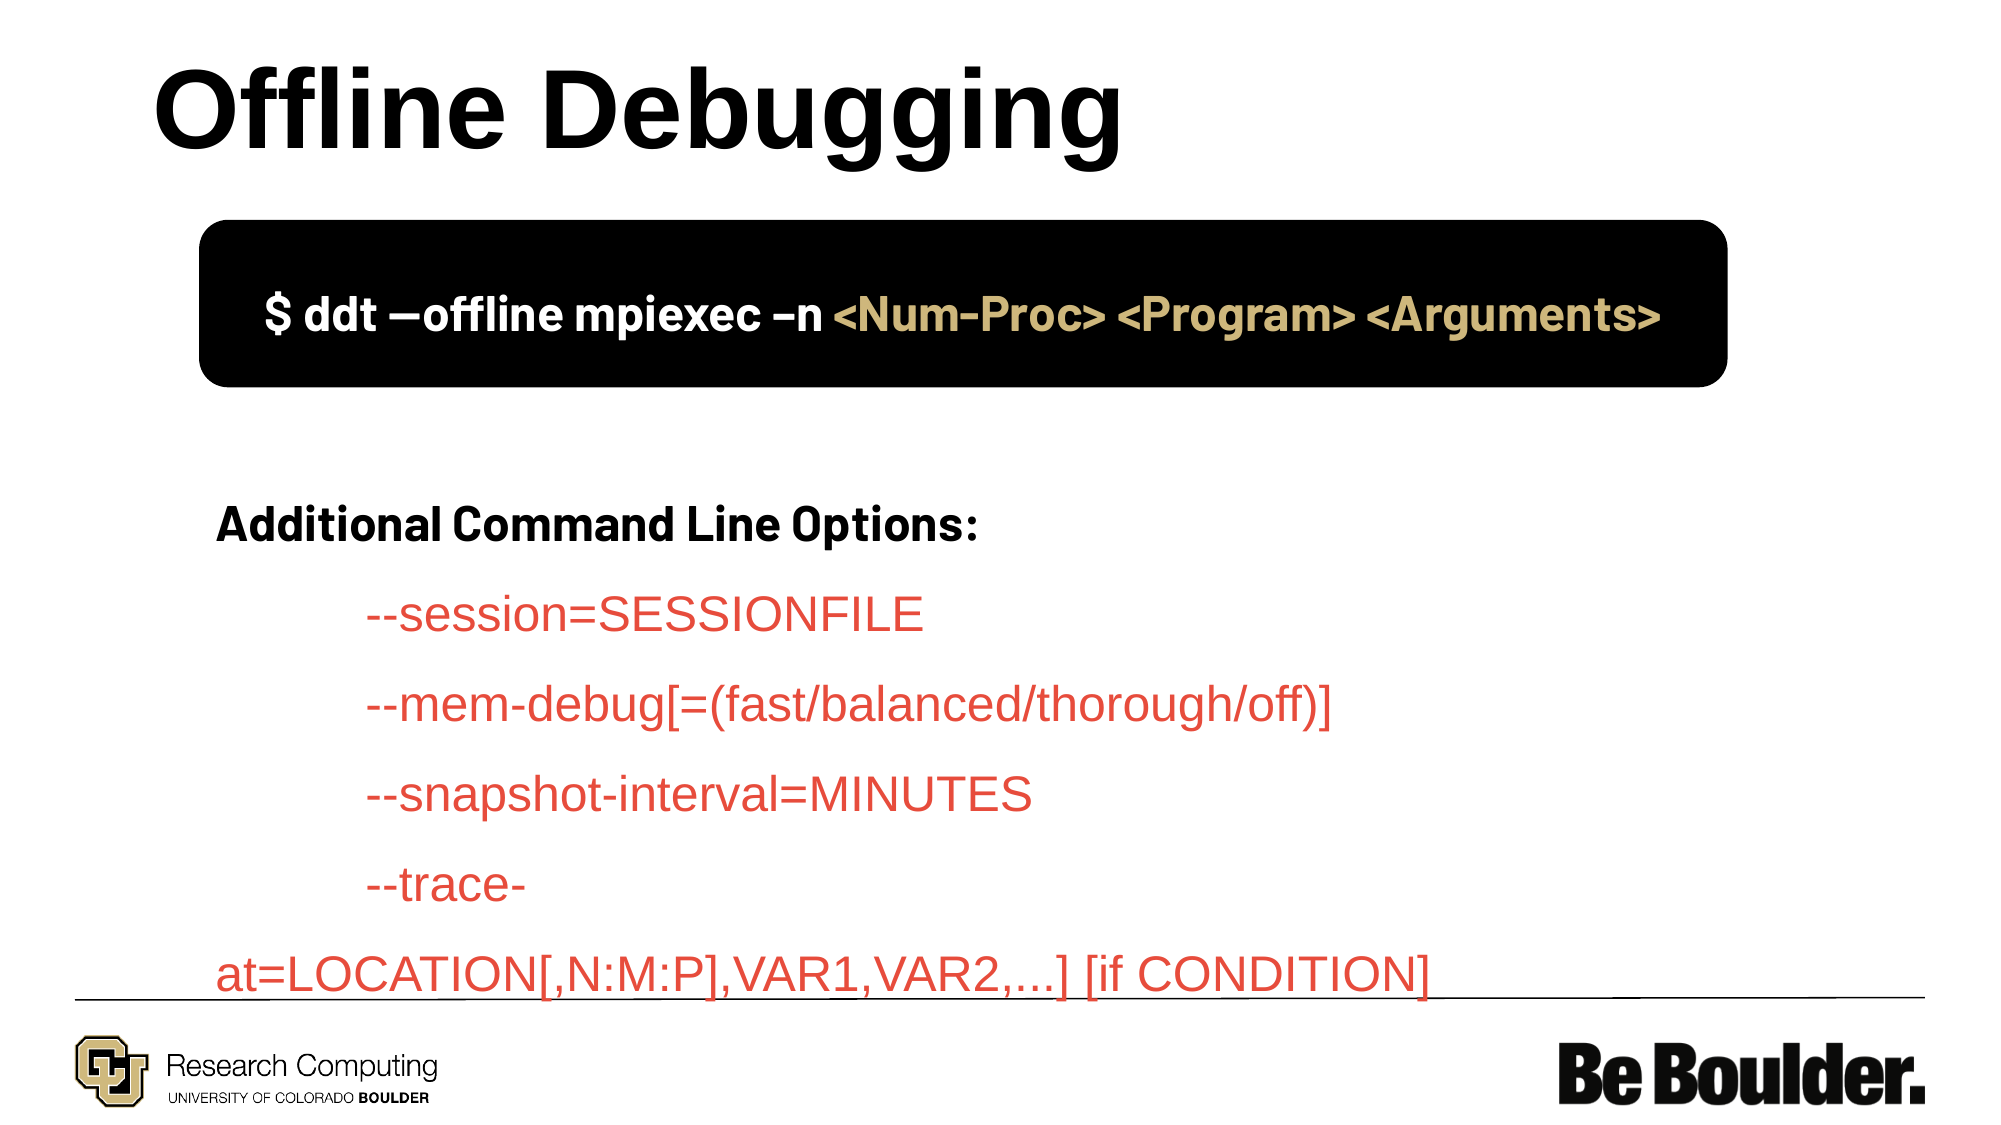

# Offline Debugging

$ ddt --offline mpiexec –n <Num-Proc> <Program> <Arguments>

Additional Command Line Options:
	--session=SESSIONFILE
	--mem-debug[=(fast/balanced/thorough/off)]
	--snapshot-interval=MINUTES
	--trace-at=LOCATION[,N:M:P],VAR1,VAR2,...] [if CONDITION]